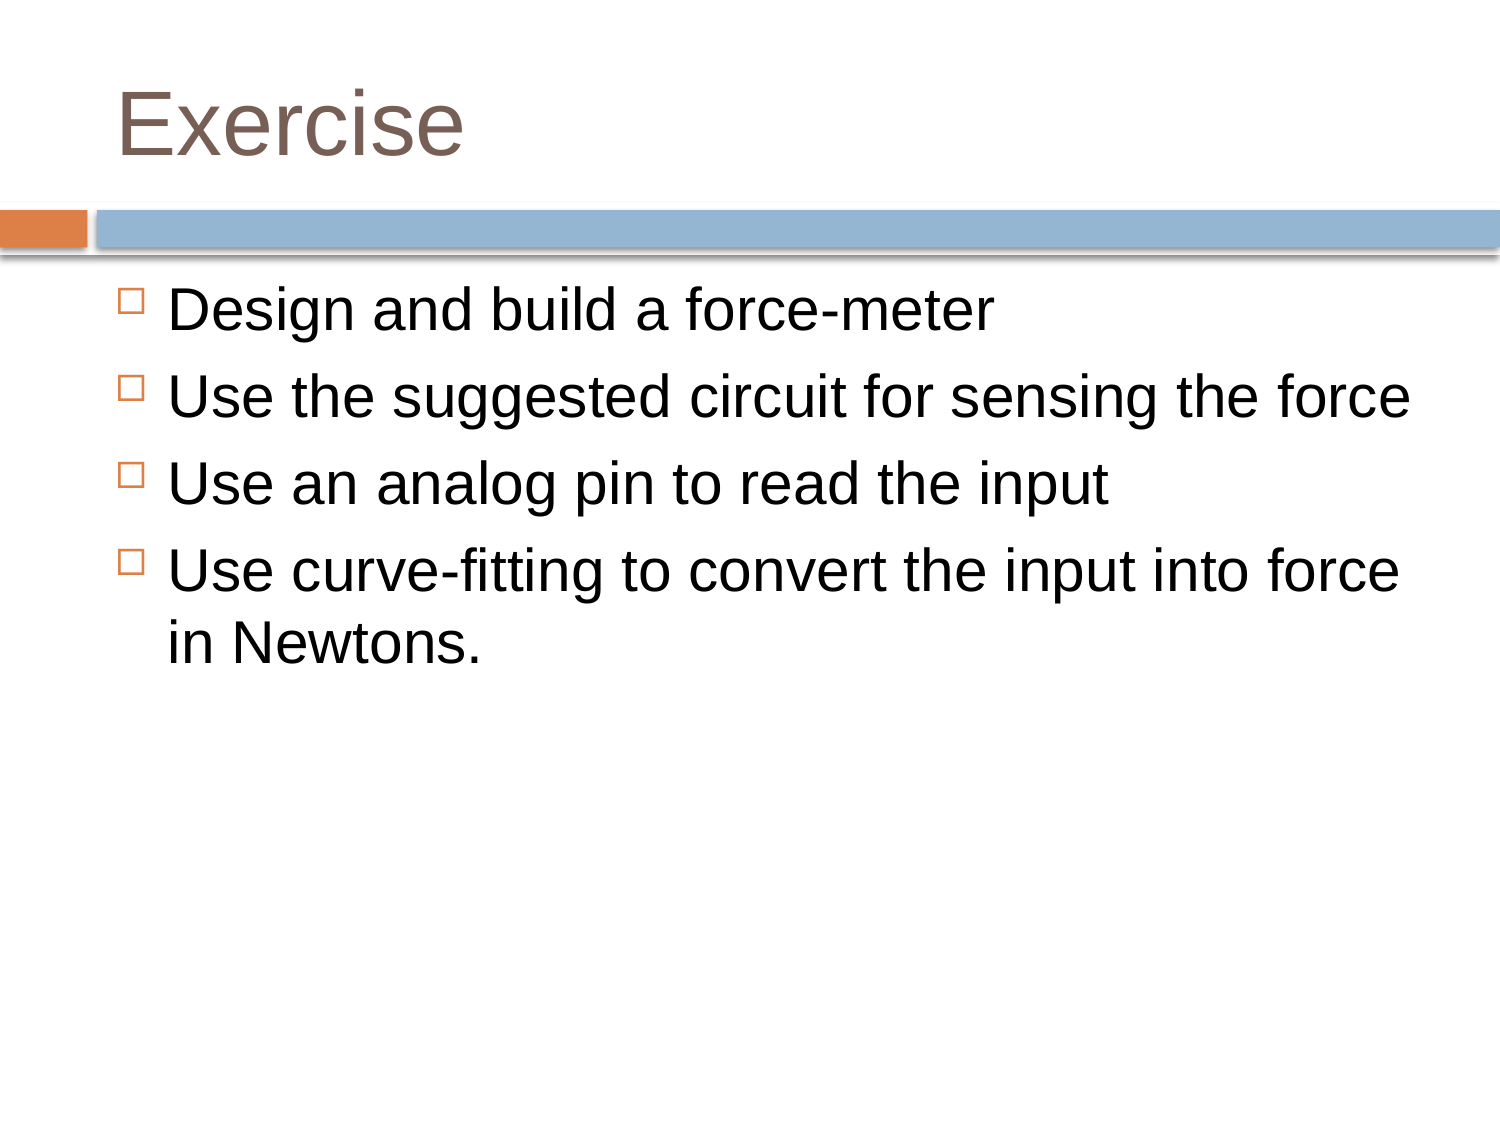

# Exercise
Design and build a force-meter
Use the suggested circuit for sensing the force
Use an analog pin to read the input
Use curve-fitting to convert the input into force in Newtons.